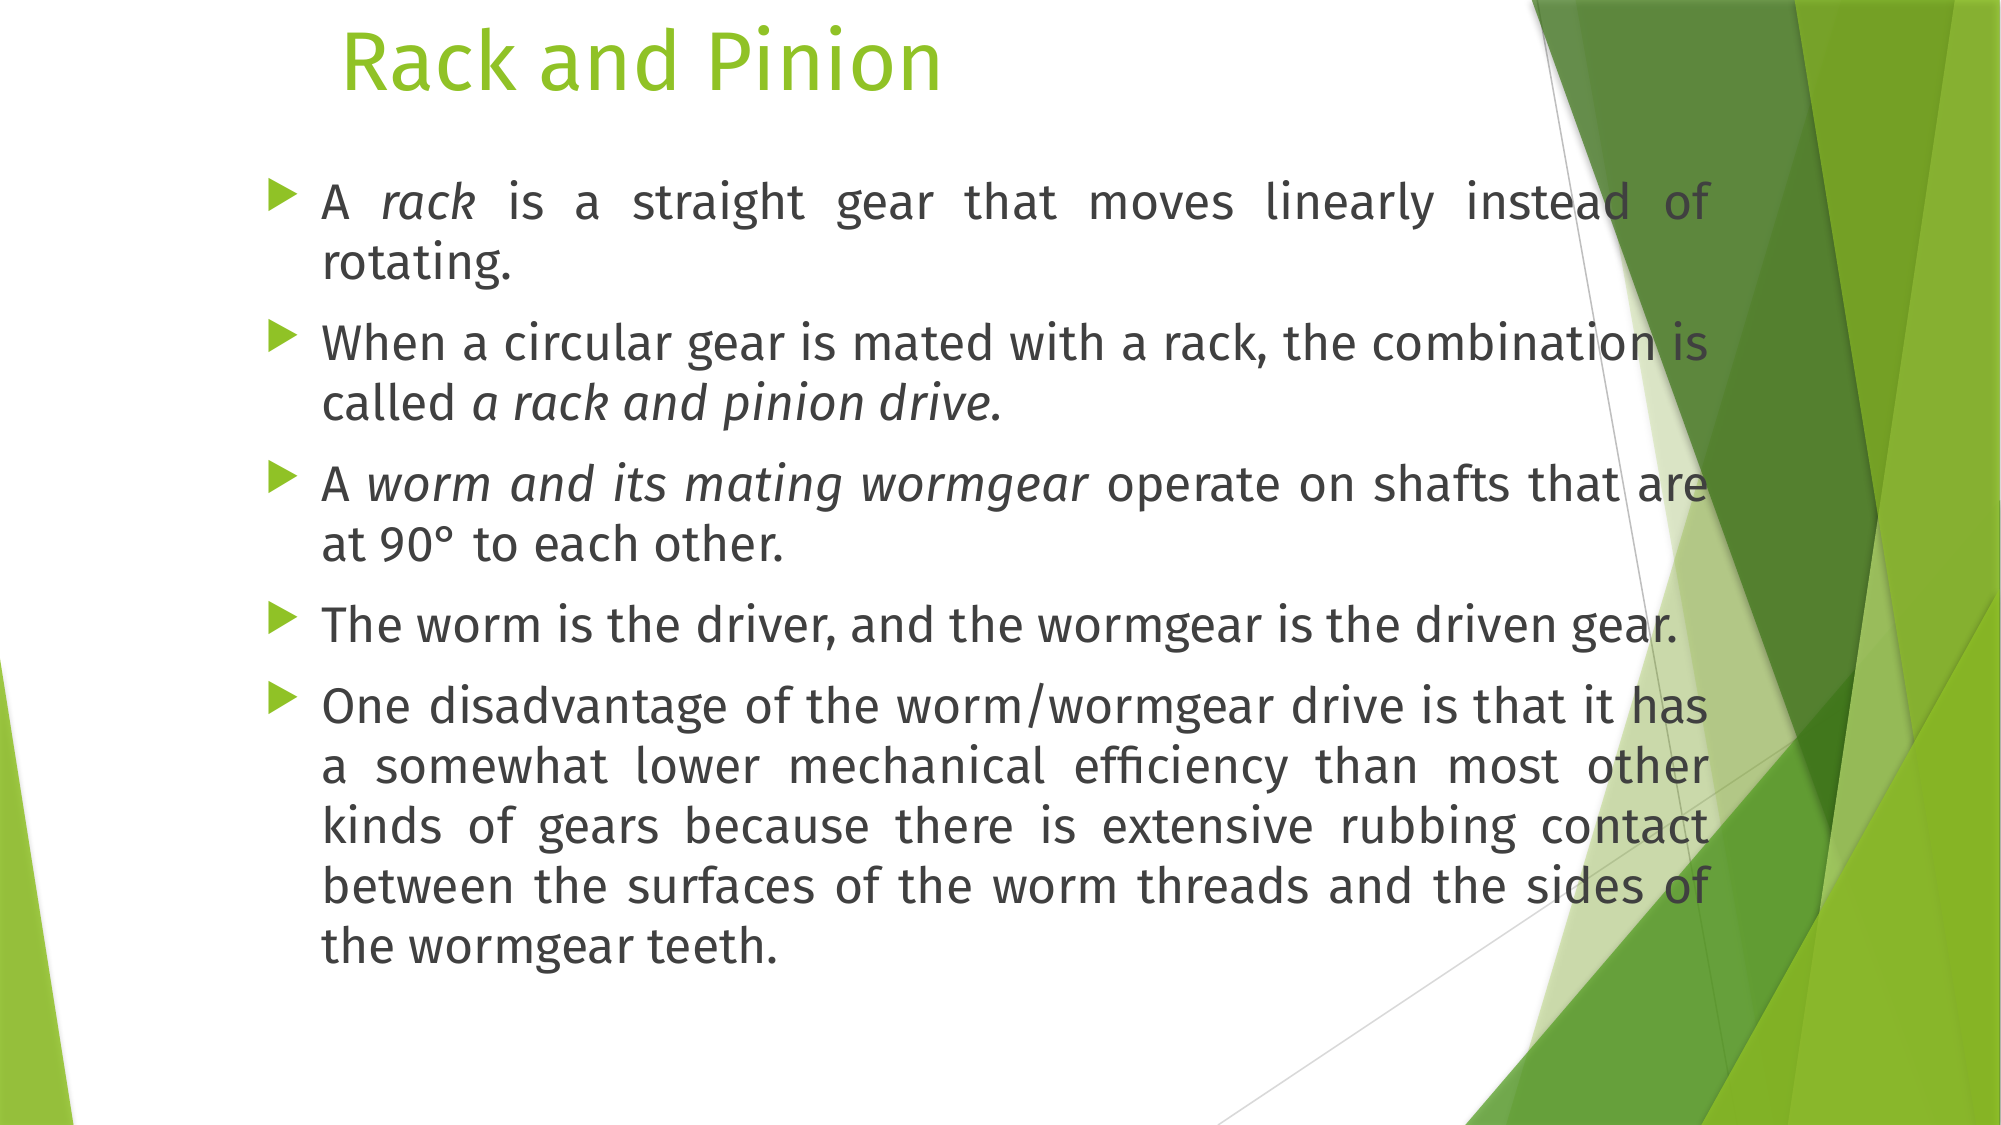

# Rack and Pinion
A rack is a straight gear that moves linearly instead of rotating.
When a circular gear is mated with a rack, the combination is called a rack and pinion drive.
A worm and its mating wormgear operate on shafts that are at 90° to each other.
The worm is the driver, and the wormgear is the driven gear.
One disadvantage of the worm/wormgear drive is that it has a somewhat lower mechanical efficiency than most other kinds of gears because there is extensive rubbing contact between the surfaces of the worm threads and the sides of the wormgear teeth.